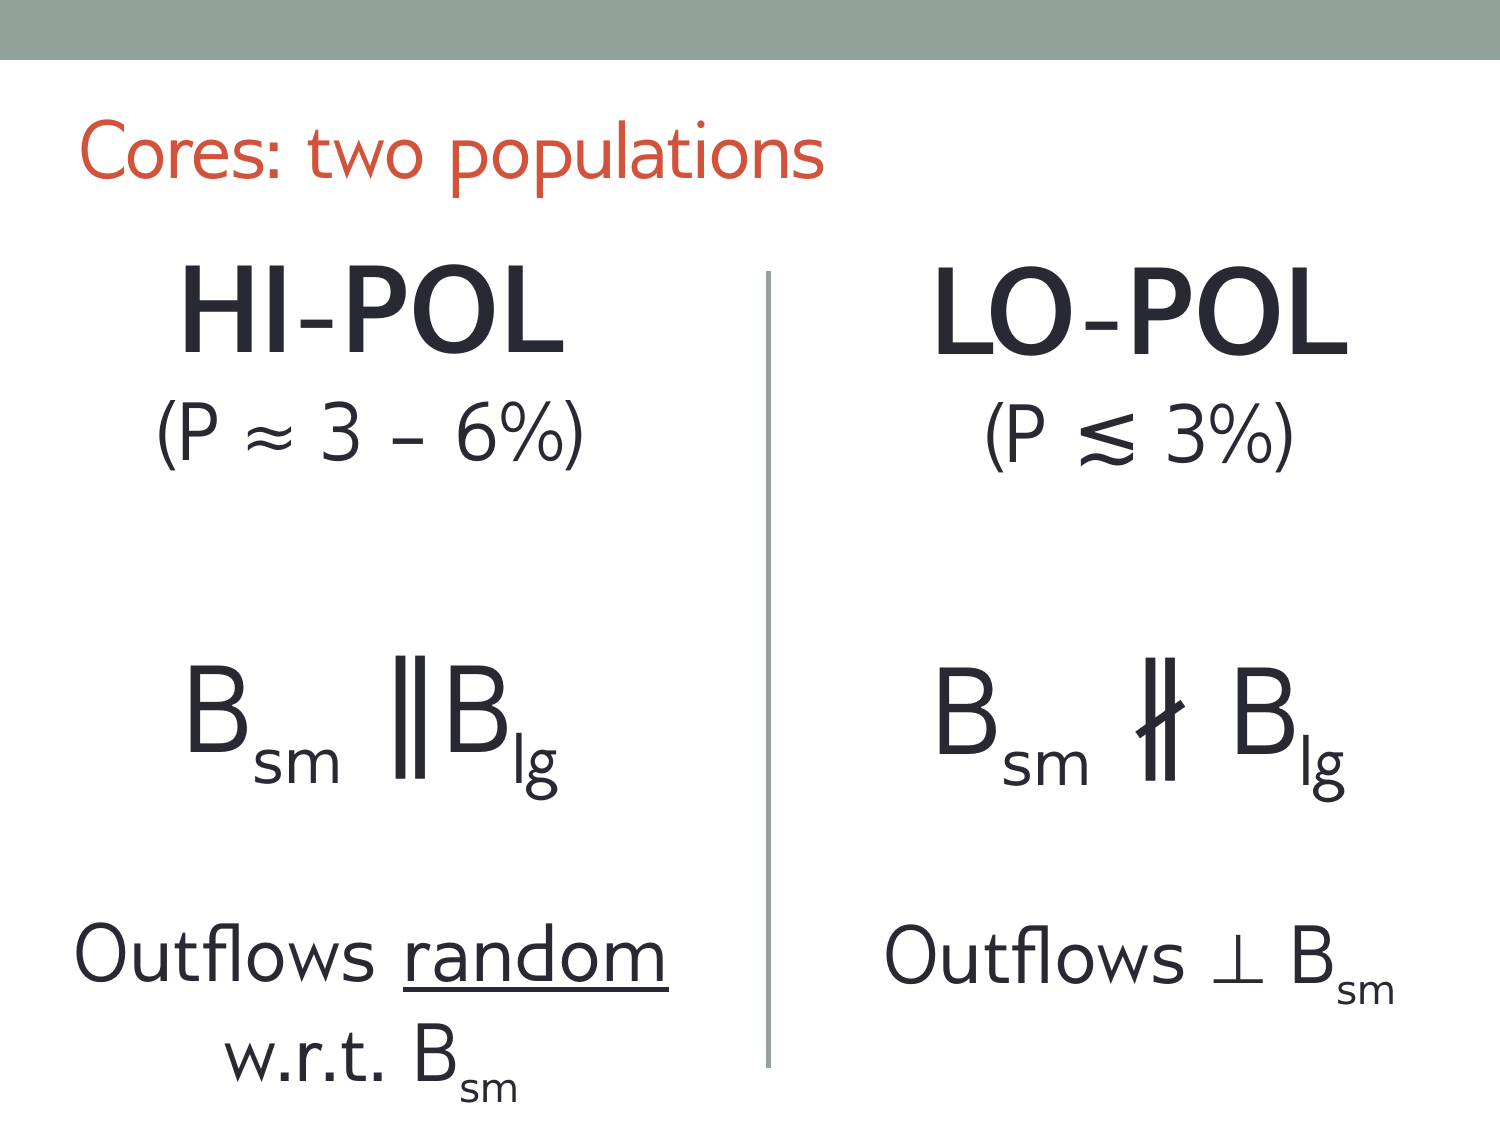

# Cores: two populations
HI-POL
(P ≈ 3 – 6%)

Bsm ∥Blg

Outflows random w.r.t. Bsm
LO-POL
(P ≲ 3%)

Bsm ∦ Blg

Outflows ⟂ Bsm